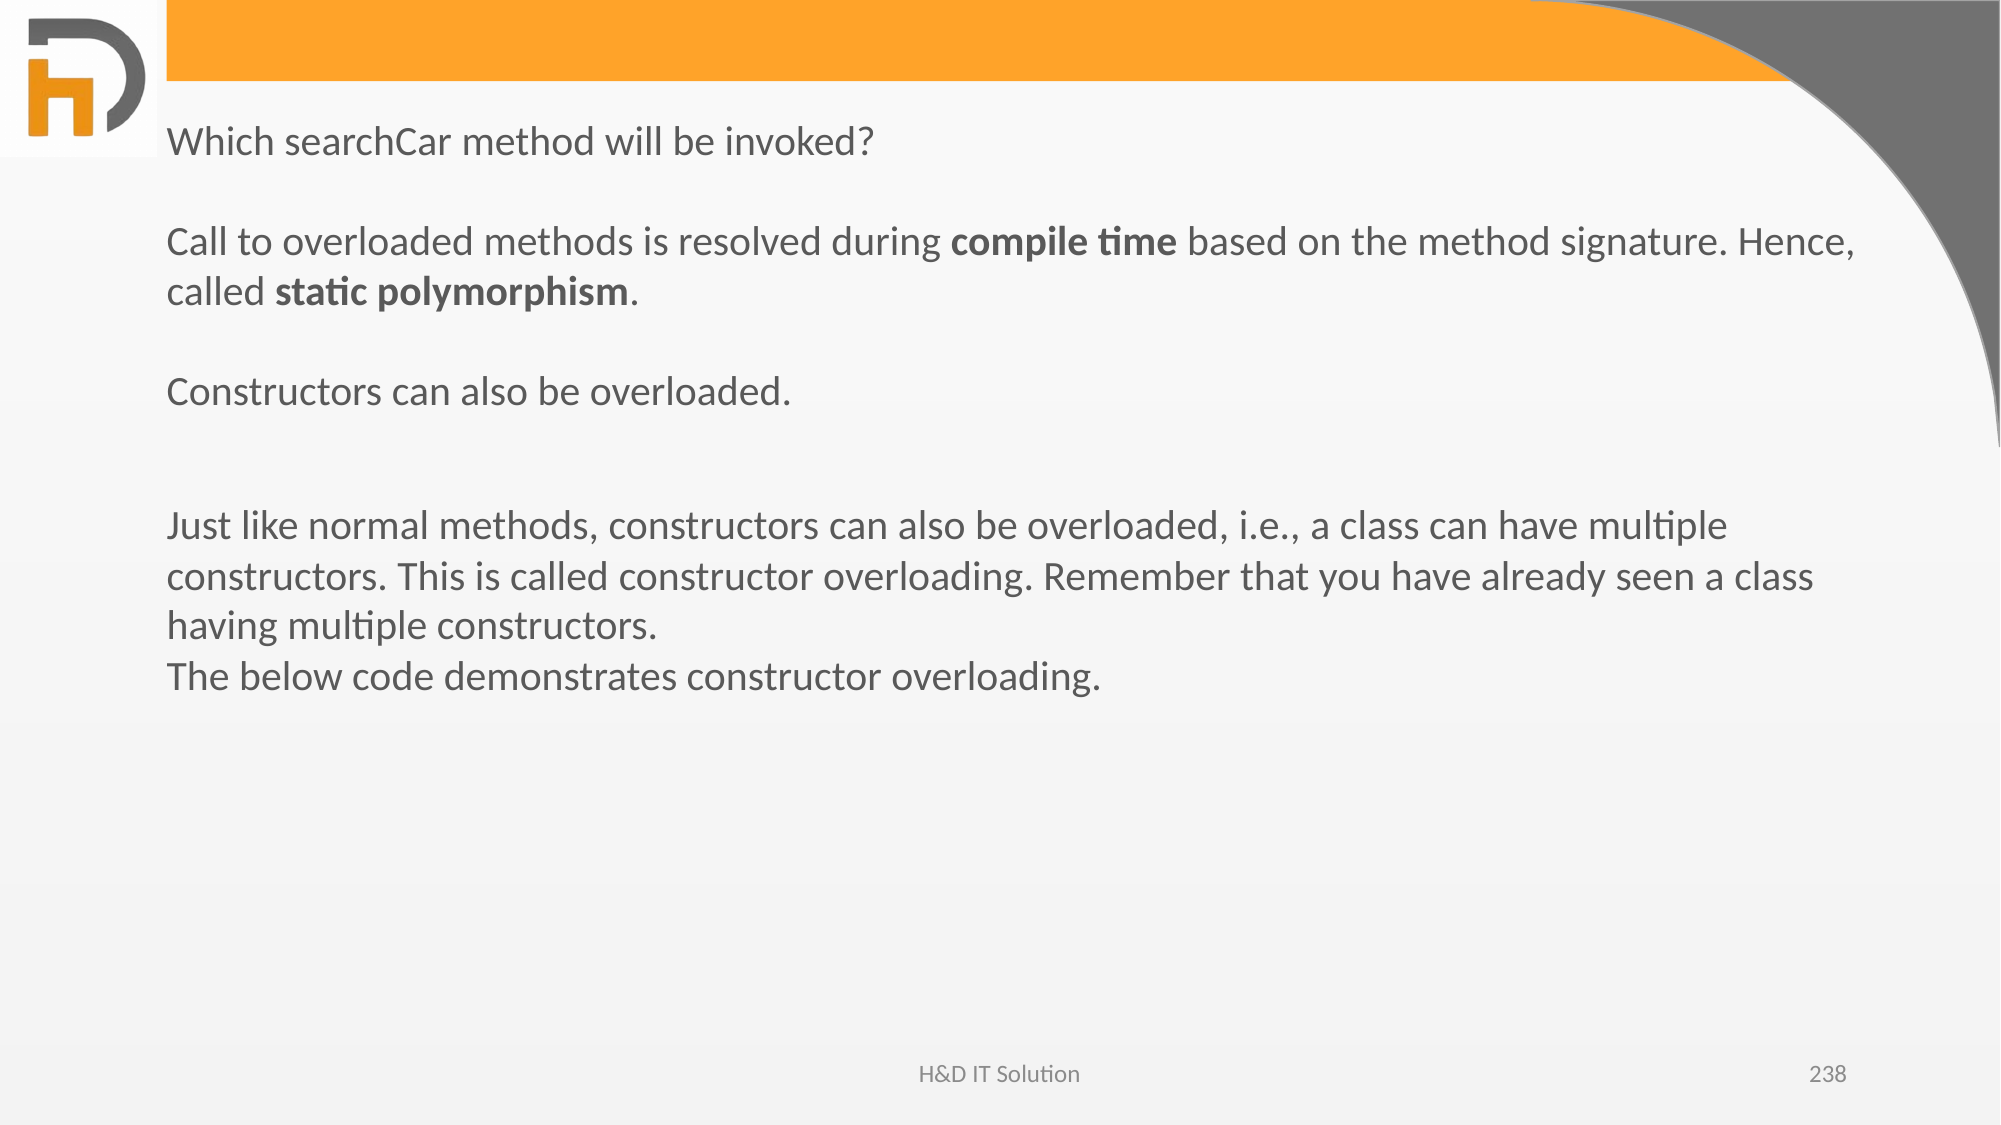

Which searchCar method will be invoked?

Call to overloaded methods is resolved during compile time based on the method signature. Hence, called static polymorphism.

Constructors can also be overloaded.
Just like normal methods, constructors can also be overloaded, i.e., a class can have multiple constructors. This is called constructor overloading. Remember that you have already seen a class having multiple constructors.
The below code demonstrates constructor overloading.
H&D IT Solution
238